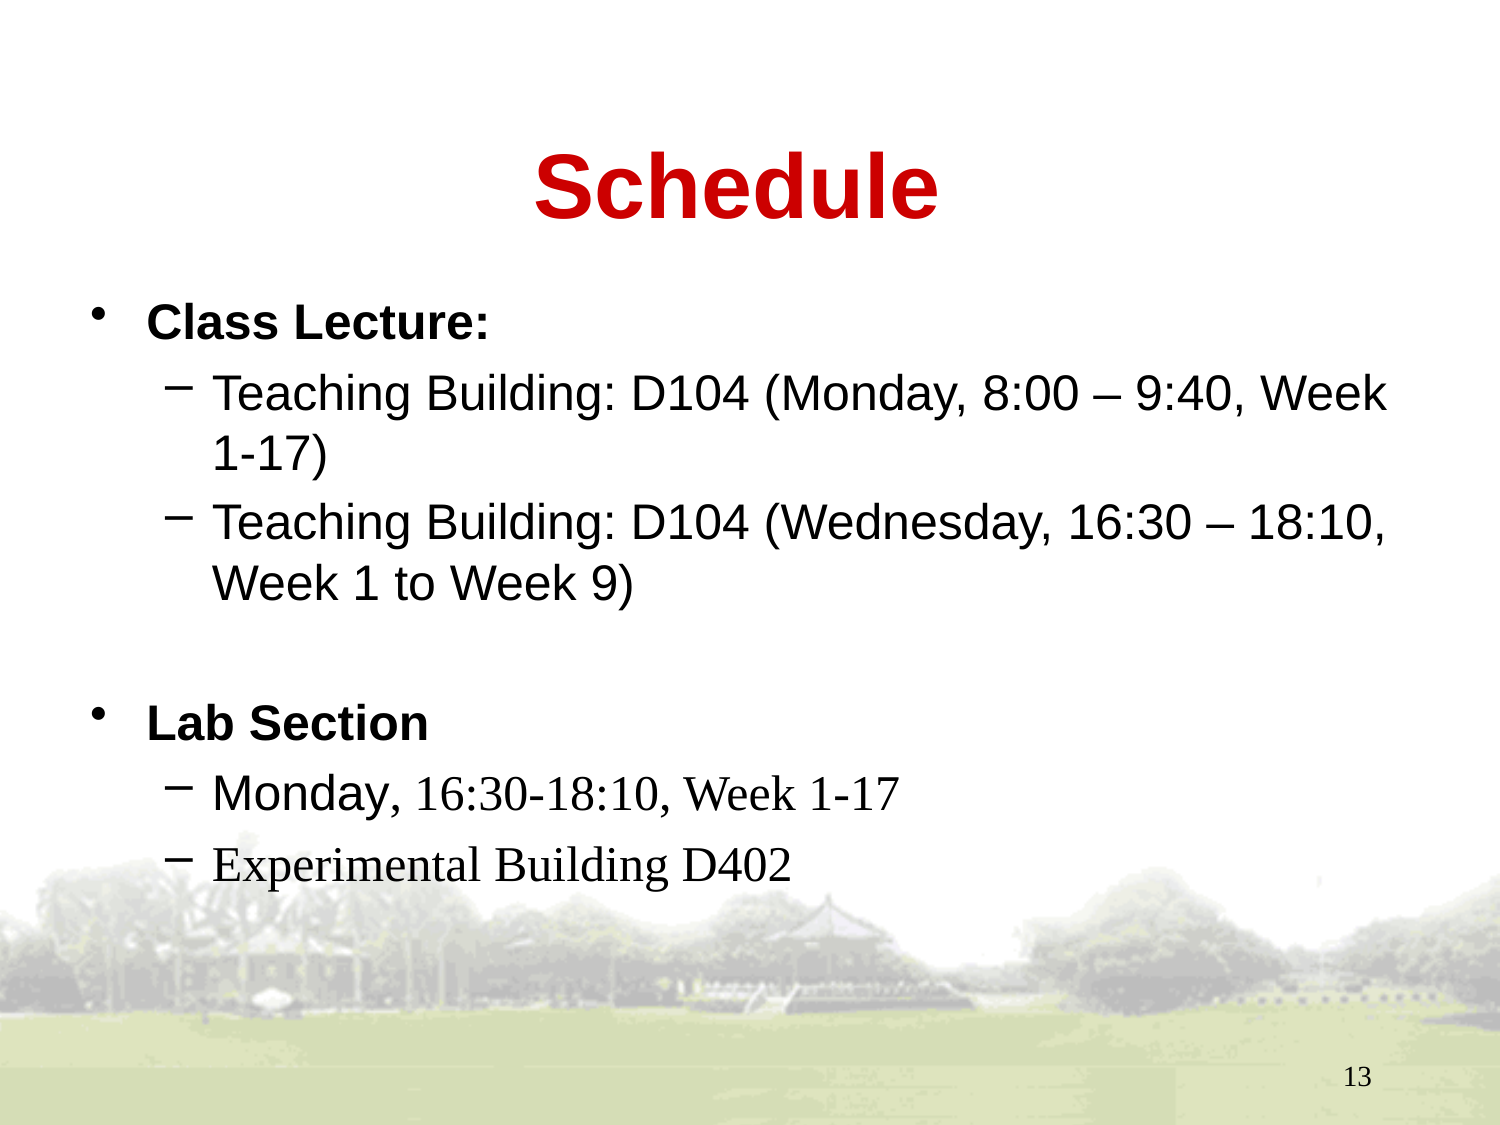

# Schedule
Class Lecture:
Teaching Building: D104 (Monday, 8:00 – 9:40, Week 1-17)
Teaching Building: D104 (Wednesday, 16:30 – 18:10, Week 1 to Week 9)

Lab Section
Monday, 16:30-18:10, Week 1-17
Experimental Building D402
13